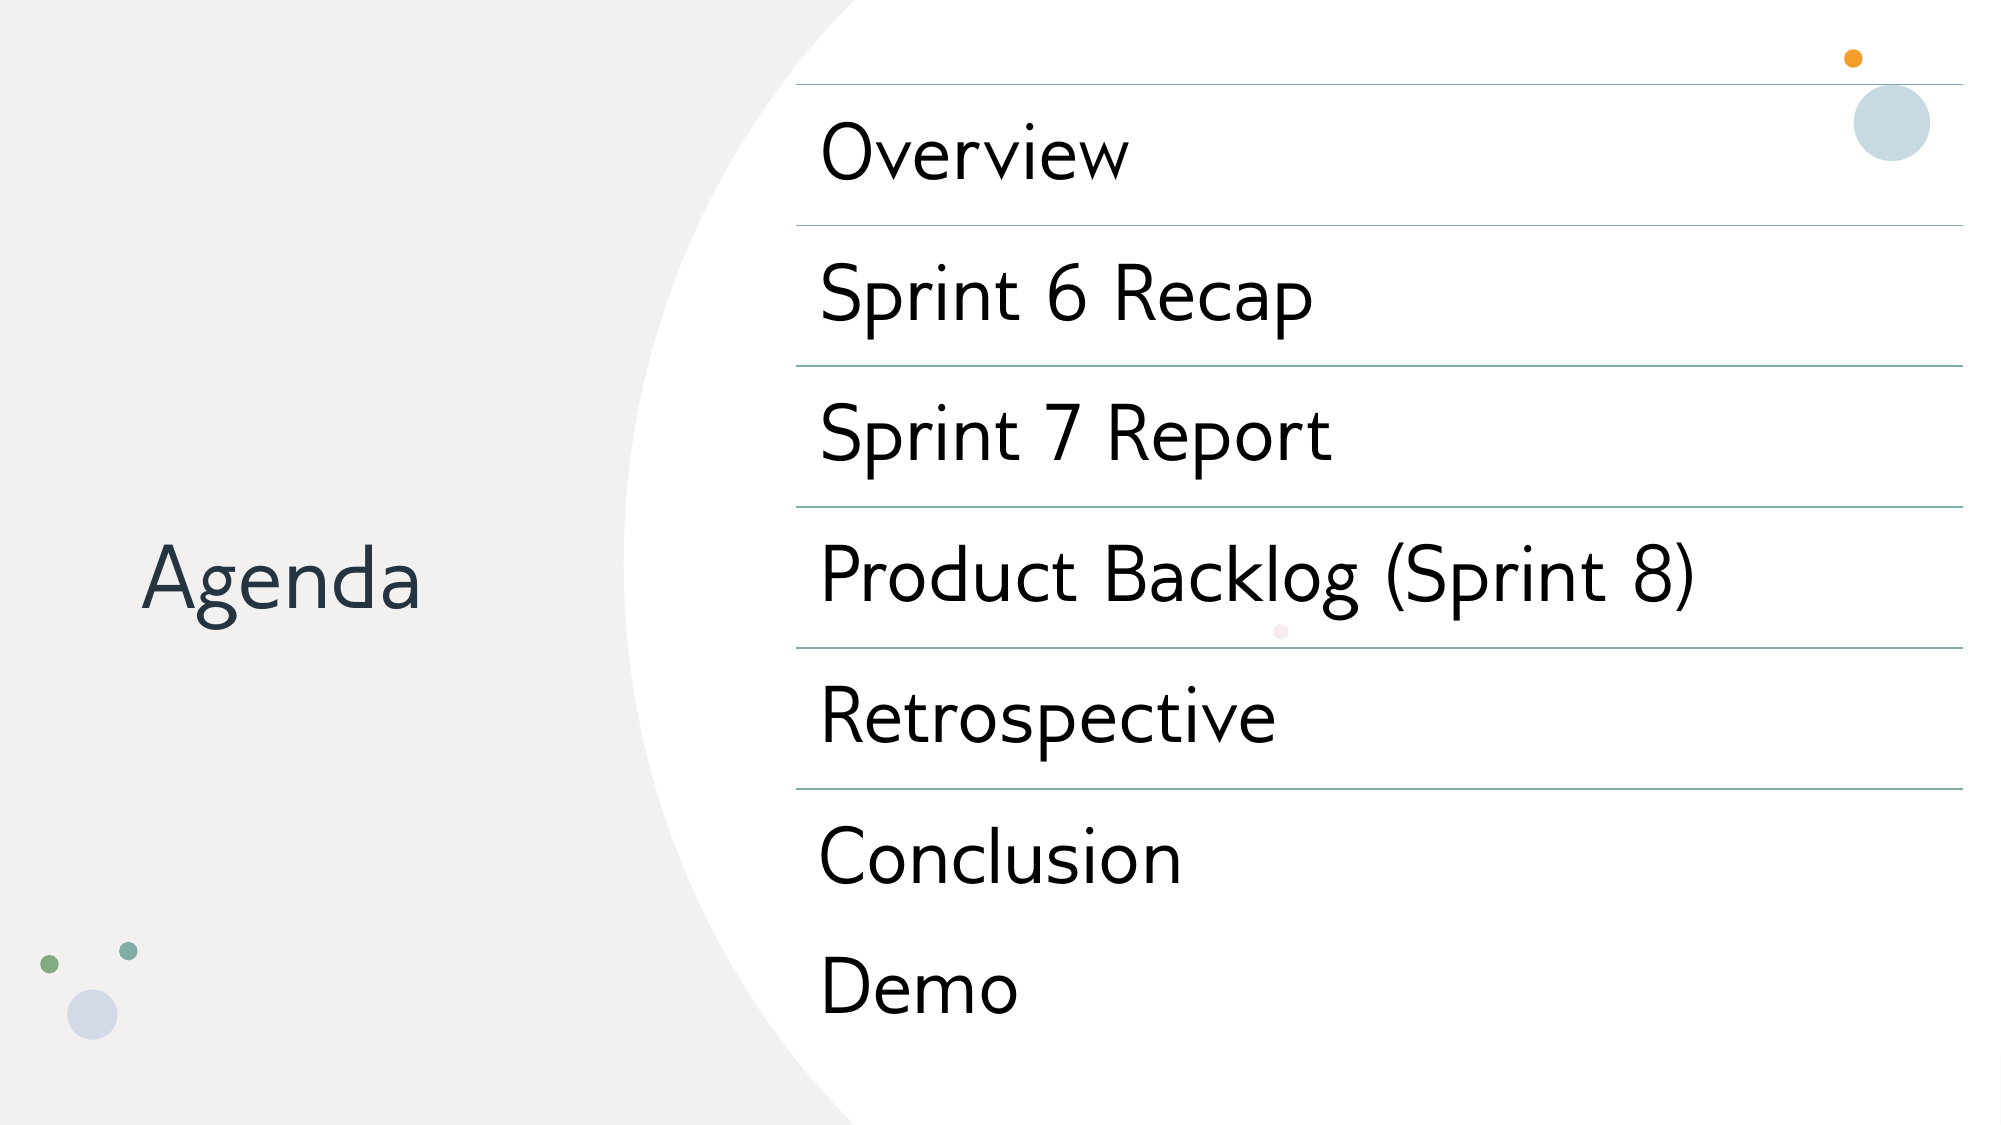

Overview

Sprint 6 Recap

Sprint 7 Report

Product Backlog (Sprint 8)

Retrospective

# Agenda
Conclusion
Demo